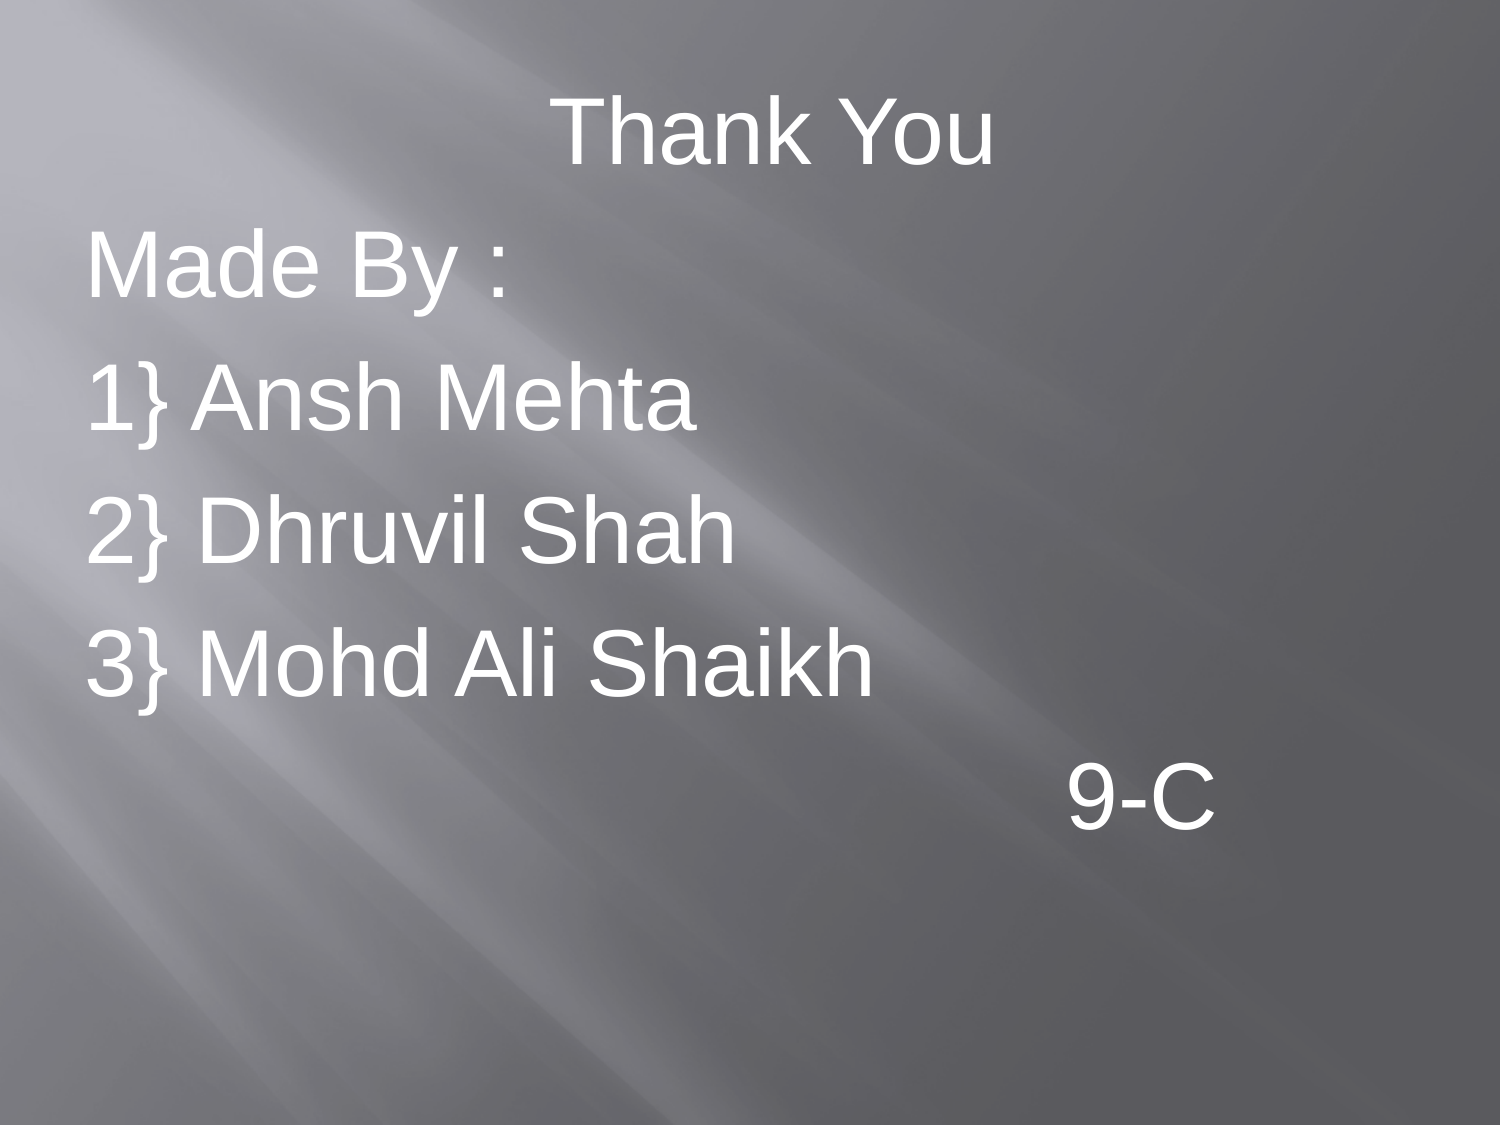

#
Thank You
Made By :
1} Ansh Mehta
2} Dhruvil Shah
3} Mohd Ali Shaikh
                                     9-C